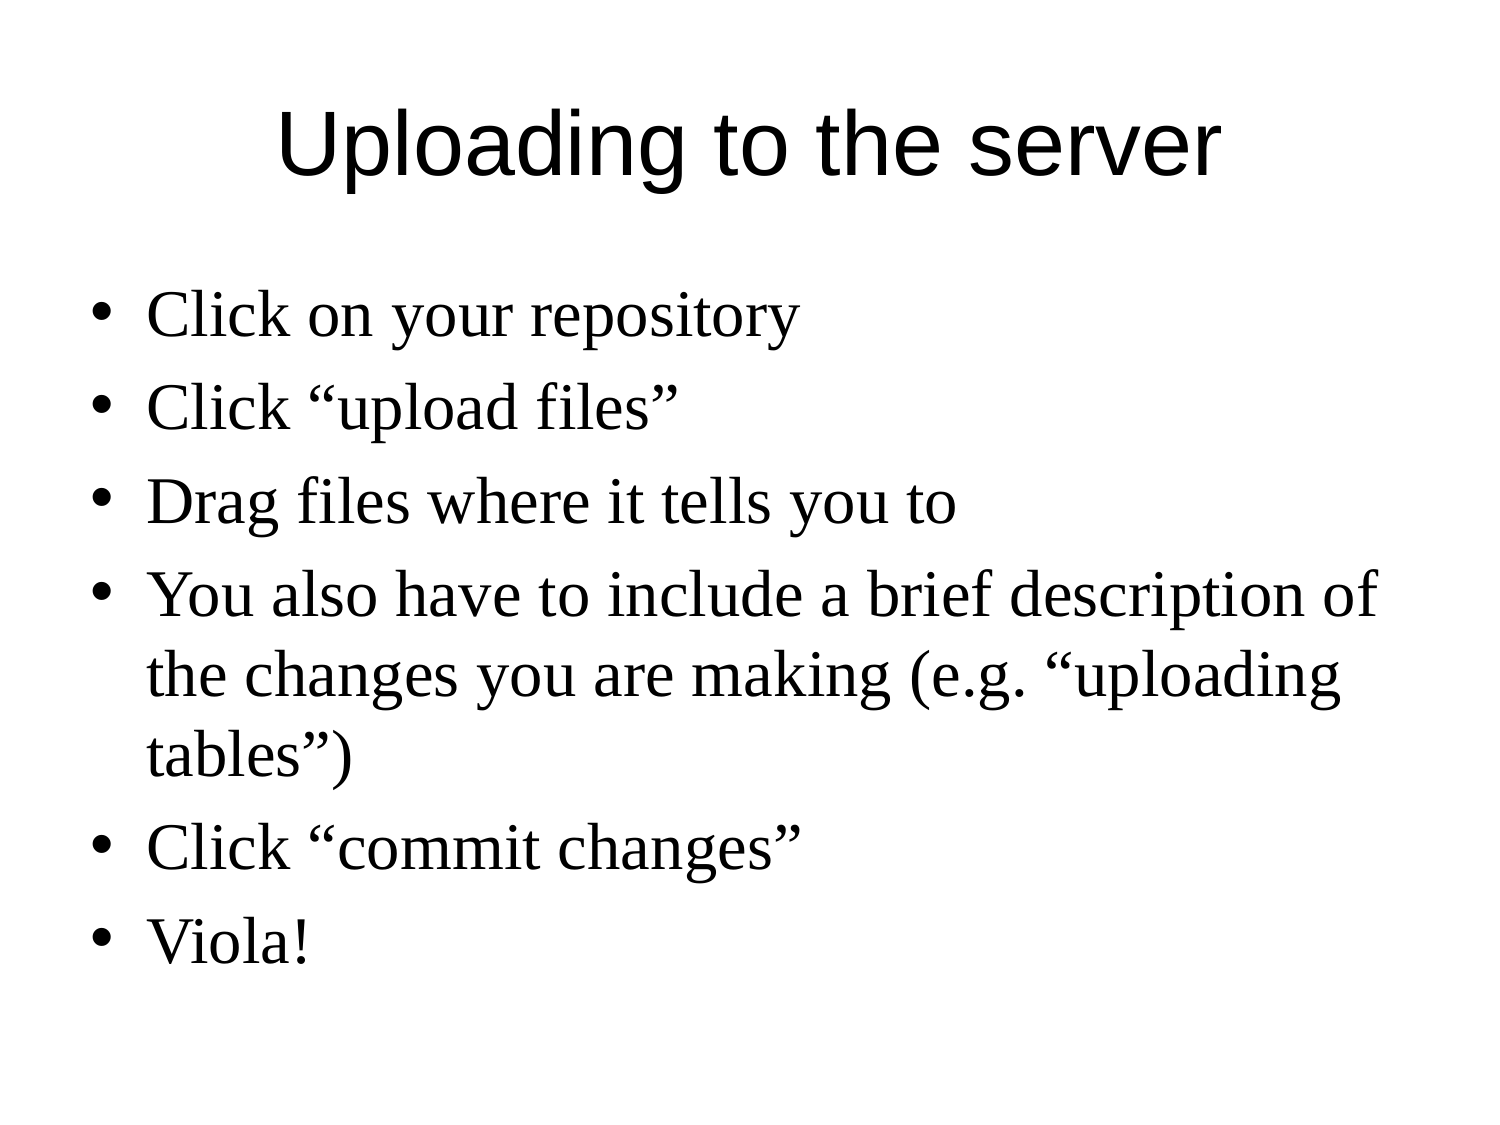

# Uploading to the server
Click on your repository
Click “upload files”
Drag files where it tells you to
You also have to include a brief description of the changes you are making (e.g. “uploading tables”)
Click “commit changes”
Viola!